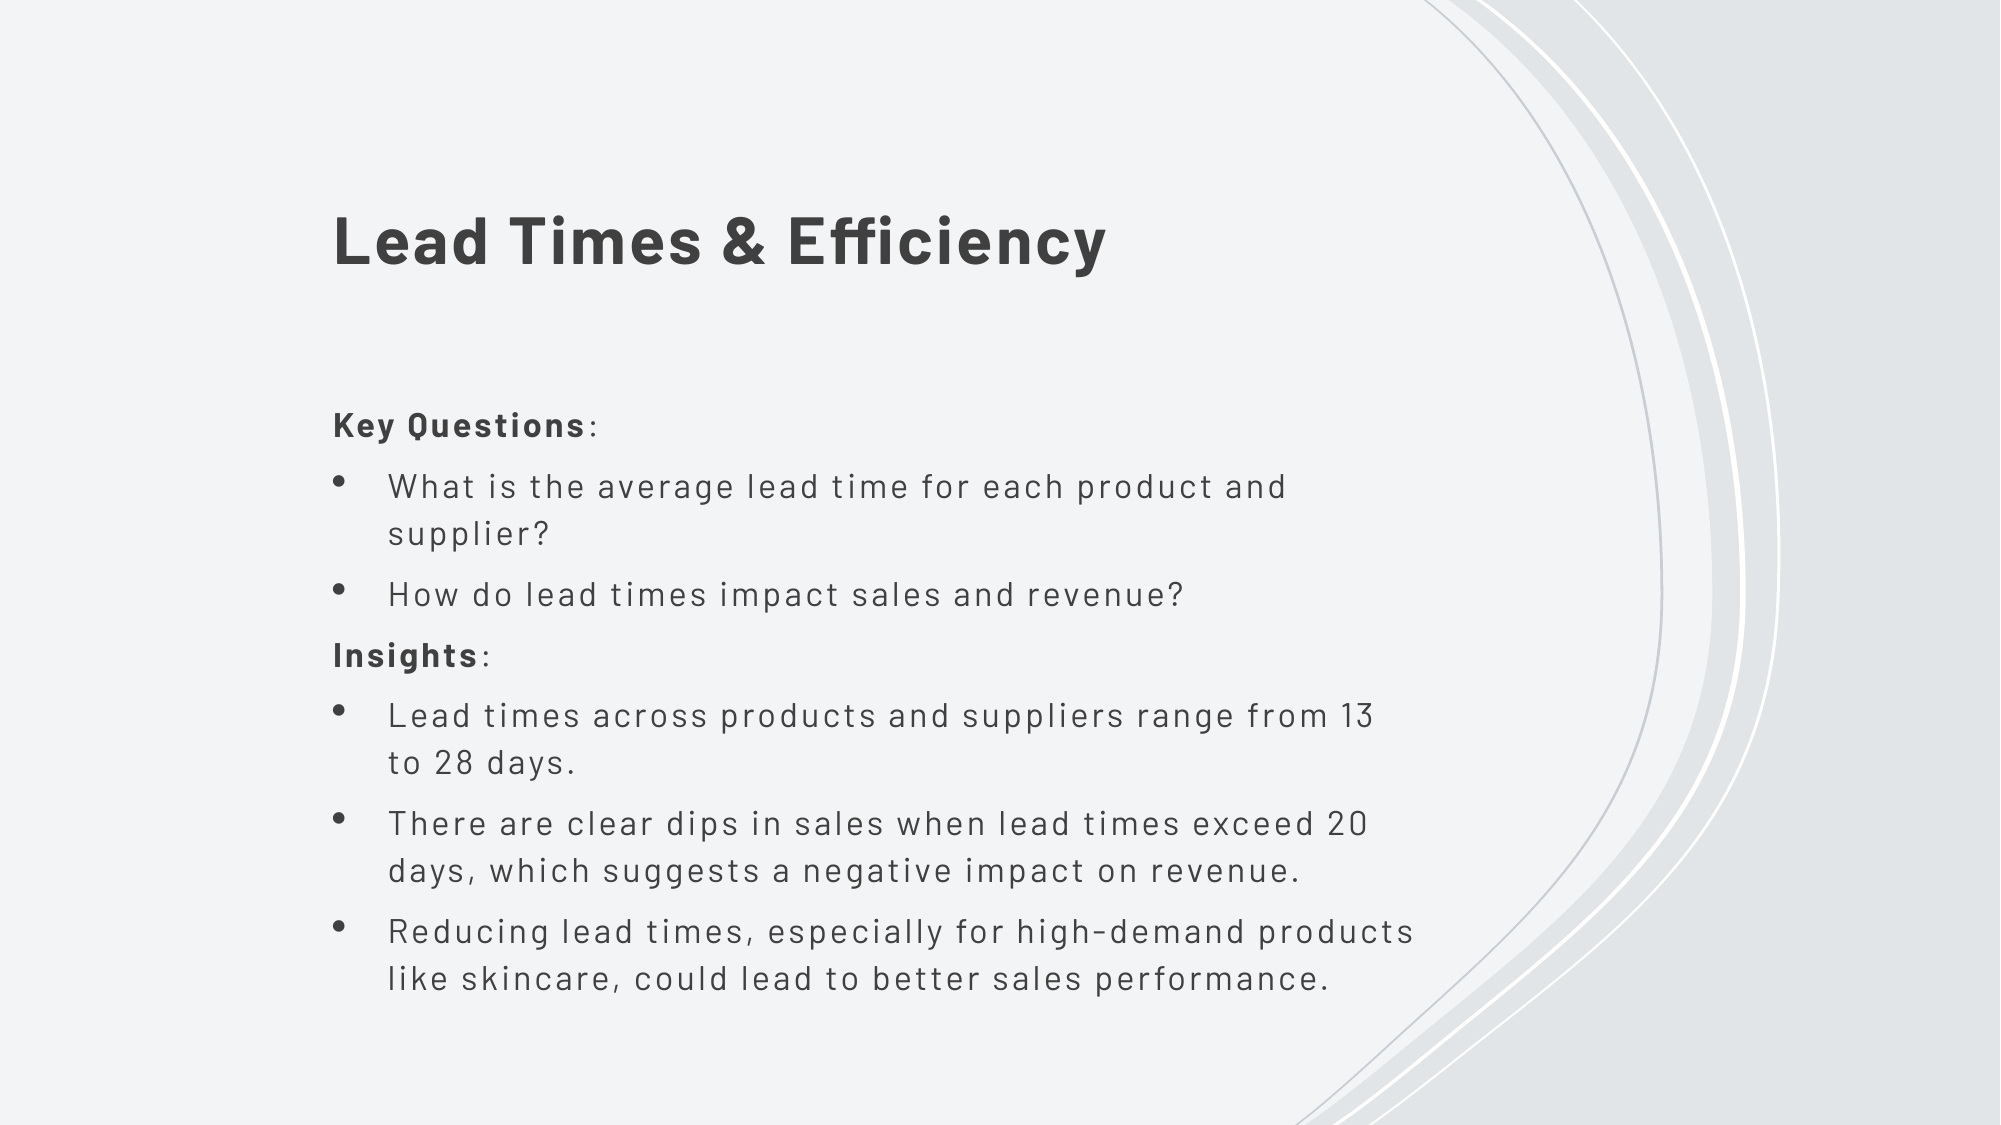

# Lead Times & Efficiency
Key Questions:
What is the average lead time for each product and supplier?
How do lead times impact sales and revenue?
Insights:
Lead times across products and suppliers range from 13 to 28 days.
There are clear dips in sales when lead times exceed 20 days, which suggests a negative impact on revenue.
Reducing lead times, especially for high-demand products like skincare, could lead to better sales performance.